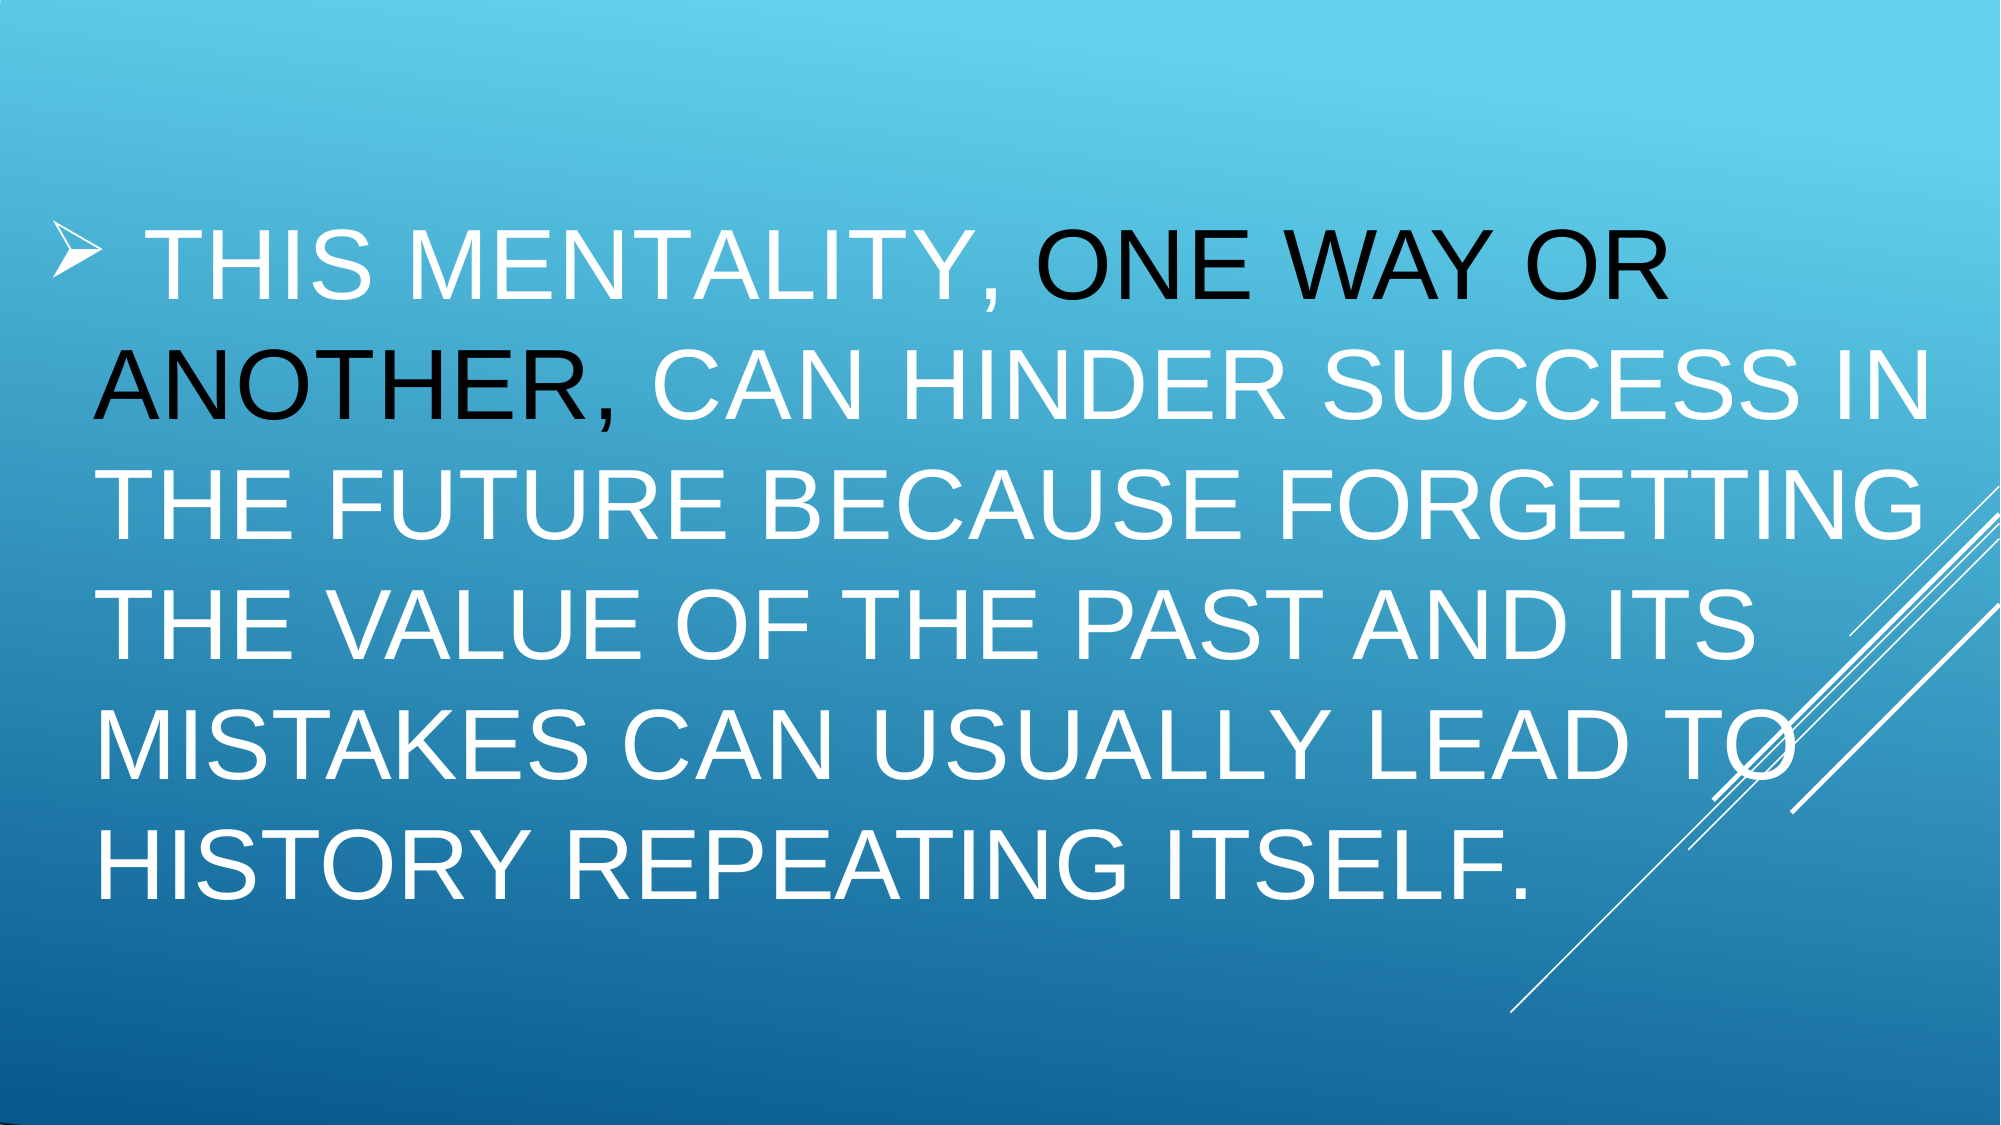

THIS MENTALITY, ONE WAY OR ANOTHER, CAN HINDER SUCCESS IN THE FUTURE BECAUSE FORGETTING THE VALUE OF THE PAST AND ITS MISTAKES CAN USUALLY LEAD TO HISTORY REPEATING ITSELF.